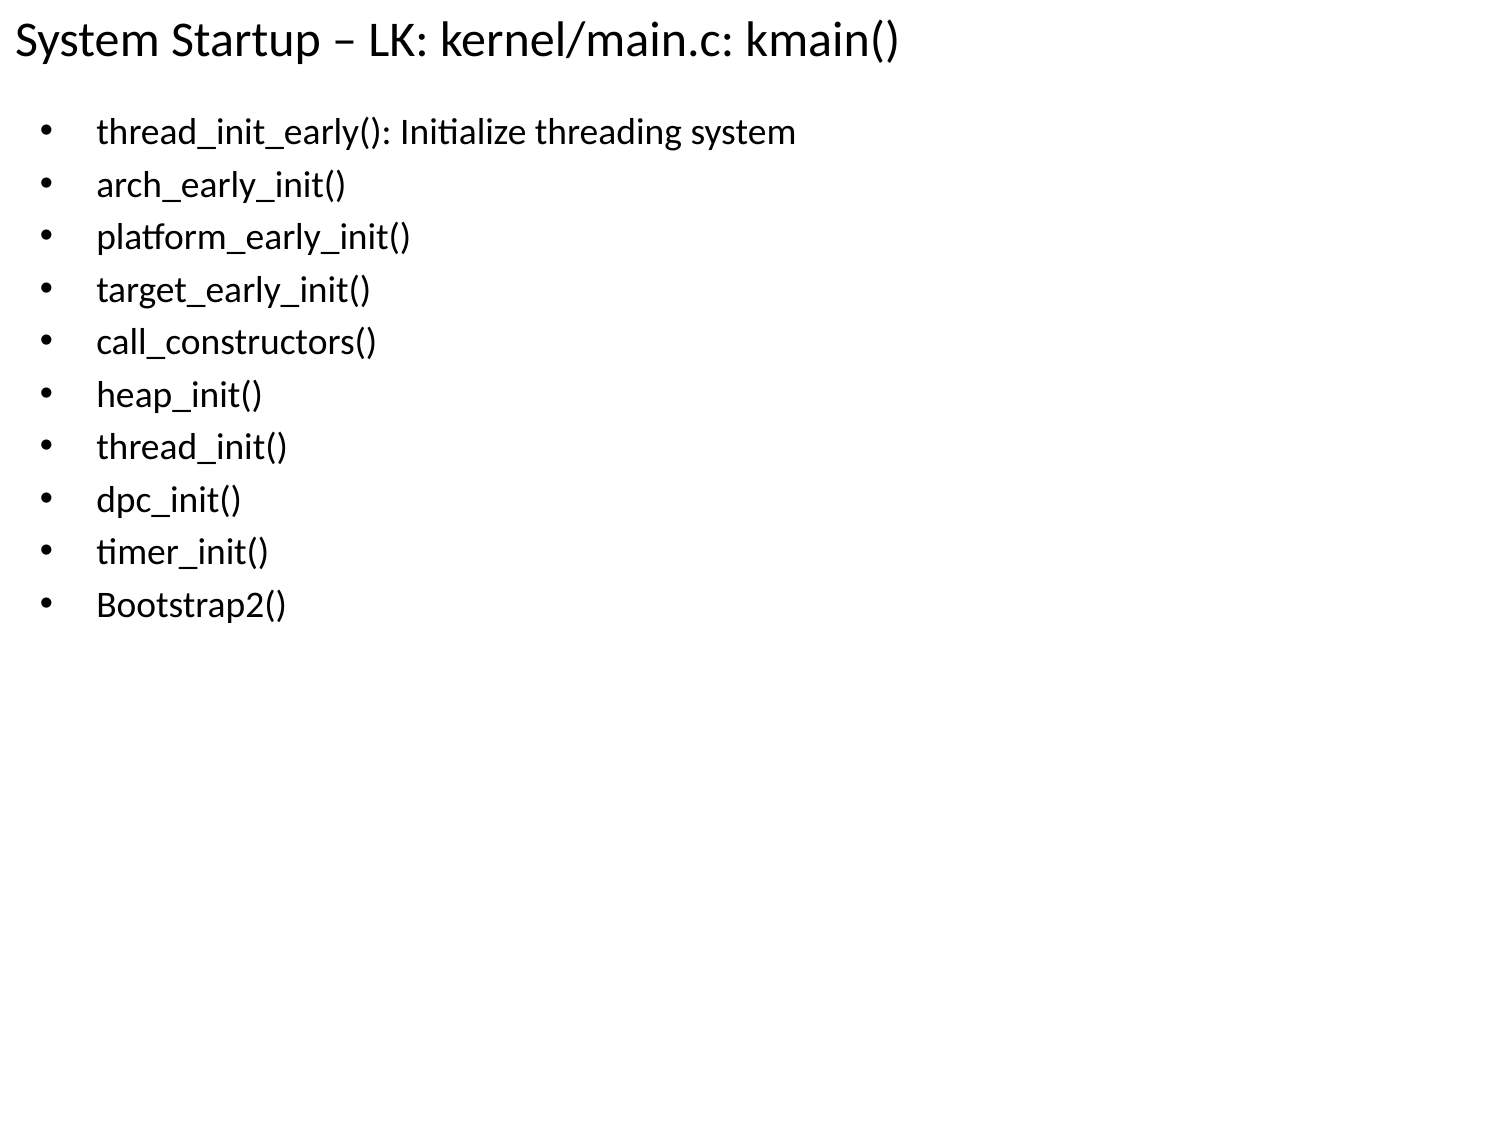

# System Startup – LK: kernel/main.c: kmain()
thread_init_early(): Initialize threading system
arch_early_init()
platform_early_init()
target_early_init()
call_constructors()
heap_init()
thread_init()
dpc_init()
timer_init()
Bootstrap2()